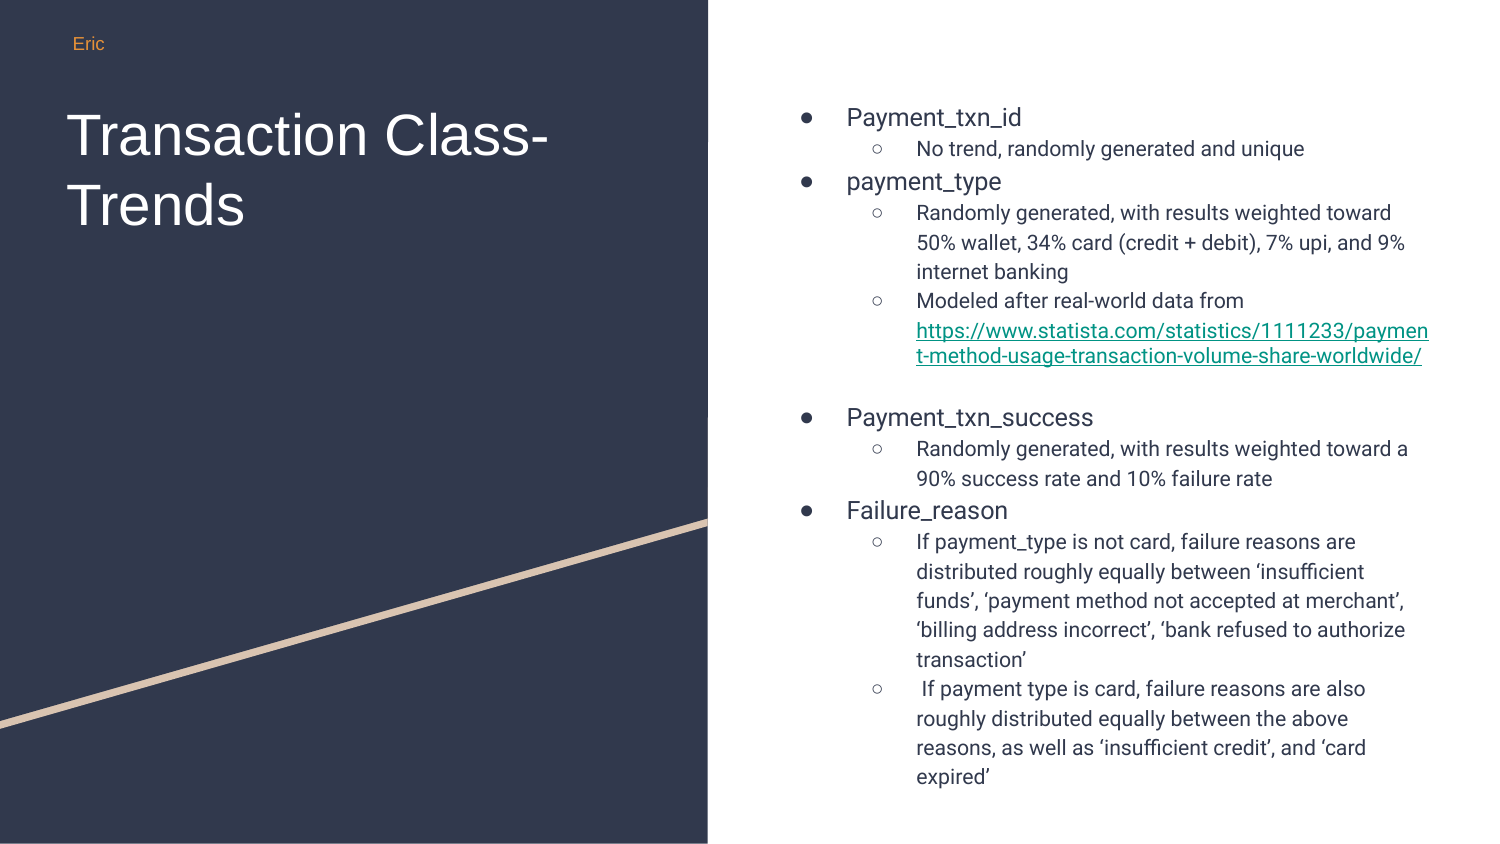

Eric
# Transaction Class-
Trends
Payment_txn_id
No trend, randomly generated and unique
payment_type
Randomly generated, with results weighted toward 50% wallet, 34% card (credit + debit), 7% upi, and 9% internet banking
Modeled after real-world data from https://www.statista.com/statistics/1111233/payment-method-usage-transaction-volume-share-worldwide/
Payment_txn_success
Randomly generated, with results weighted toward a 90% success rate and 10% failure rate
Failure_reason
If payment_type is not card, failure reasons are distributed roughly equally between ‘insufficient funds’, ‘payment method not accepted at merchant’, ‘billing address incorrect’, ‘bank refused to authorize transaction’
 If payment type is card, failure reasons are also roughly distributed equally between the above reasons, as well as ‘insufficient credit’, and ‘card expired’